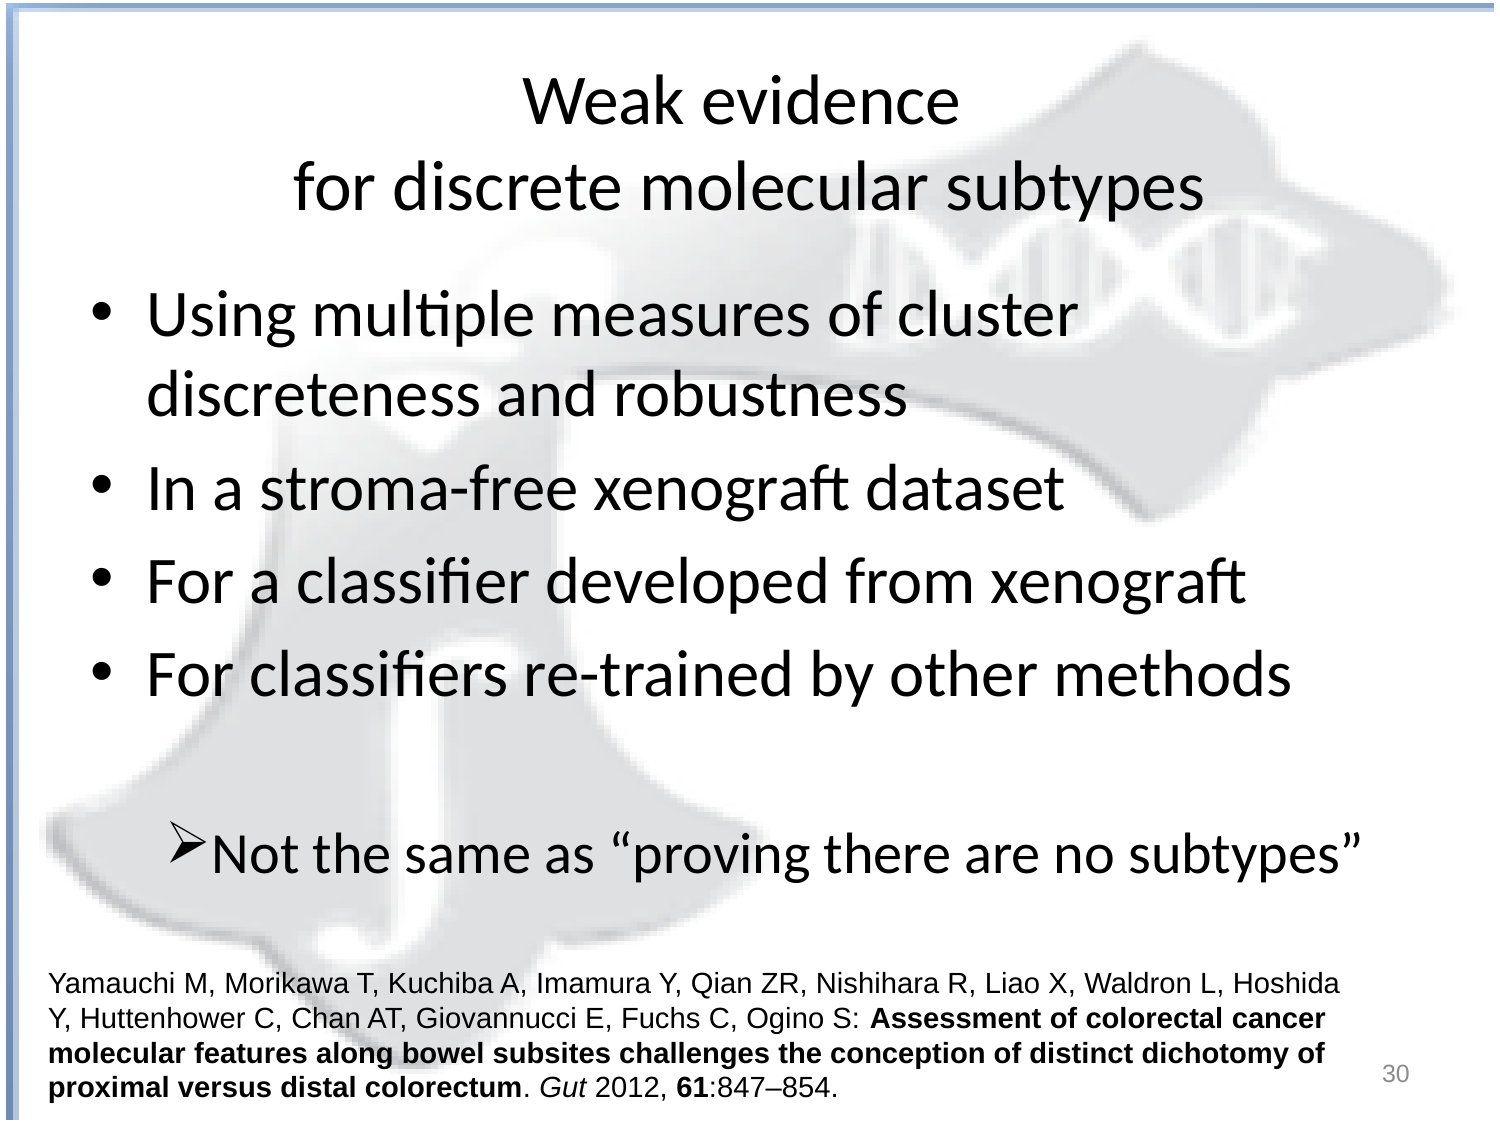

# Weak evidence for discrete molecular subtypes
Using multiple measures of cluster discreteness and robustness
In a stroma-free xenograft dataset
For a classifier developed from xenograft
For classifiers re-trained by other methods

Not the same as “proving there are no subtypes”
Yamauchi M, Morikawa T, Kuchiba A, Imamura Y, Qian ZR, Nishihara R, Liao X, Waldron L, Hoshida Y, Huttenhower C, Chan AT, Giovannucci E, Fuchs C, Ogino S: Assessment of colorectal cancer molecular features along bowel subsites challenges the conception of distinct dichotomy of proximal versus distal colorectum. Gut 2012, 61:847–854.
30